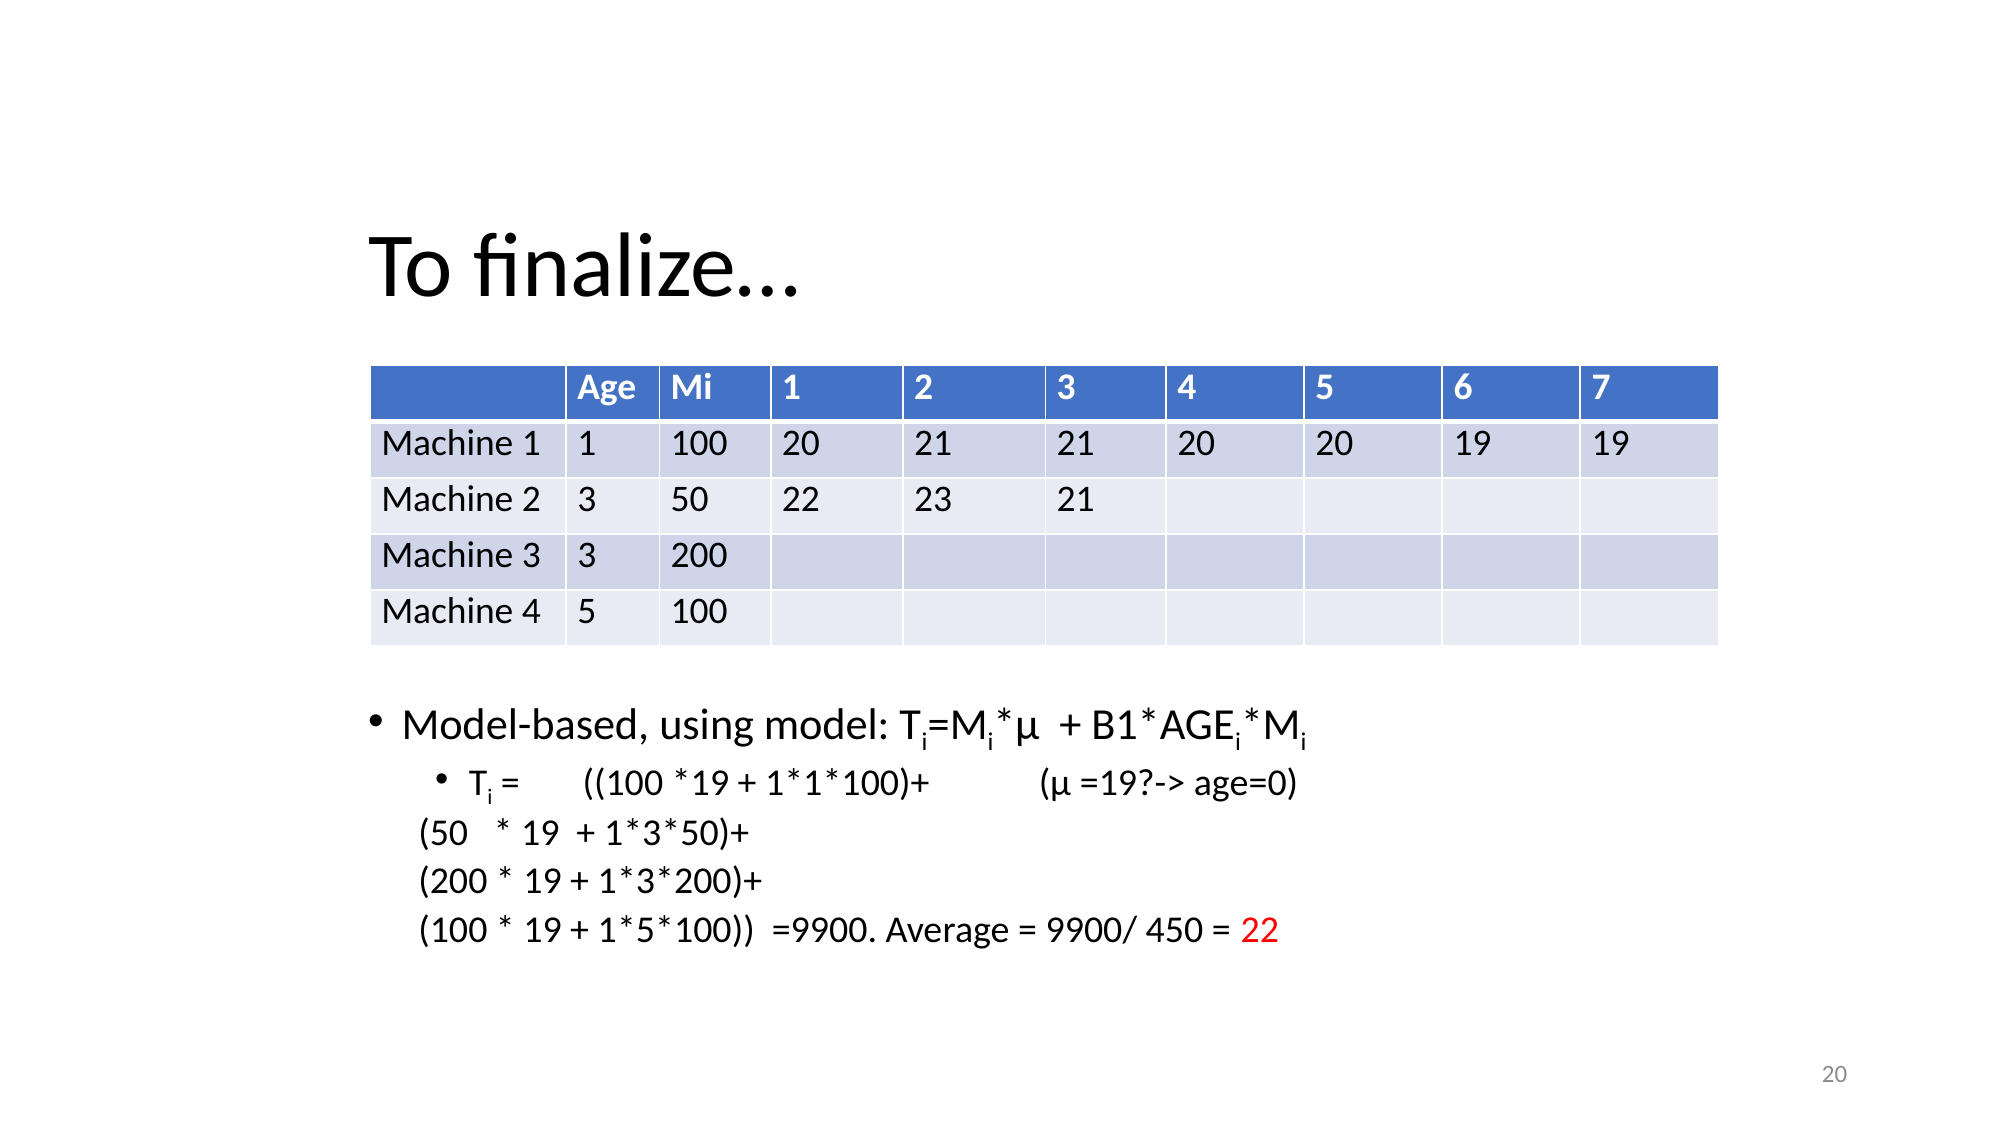

# To finalize…
|  | Age | Mi | 1 | 2 | 3 | 4 | 5 | 6 | 7 |
| --- | --- | --- | --- | --- | --- | --- | --- | --- | --- |
| Machine 1 | 1 | 100 | 20 | 21 | 21 | 20 | 20 | 19 | 19 |
| Machine 2 | 3 | 50 | 22 | 23 | 21 |  |  |  |  |
| Machine 3 | 3 | 200 |  |  |  |  |  |  |  |
| Machine 4 | 5 | 100 |  |  |  |  |  |  |  |

Use cluster sampling (select 1). What is population mean?

Model-based, using model: Ti=Mi*μ  + B1*AGEi*Mi
Ti = 	((100 *19 + 1*1*100)+		(μ =19?-> age=0)
		(50   * 19  + 1*3*50)+
		(200 * 19 + 1*3*200)+
		(100 * 19 + 1*5*100))  =9900. Average = 9900/ 450 = 22

20